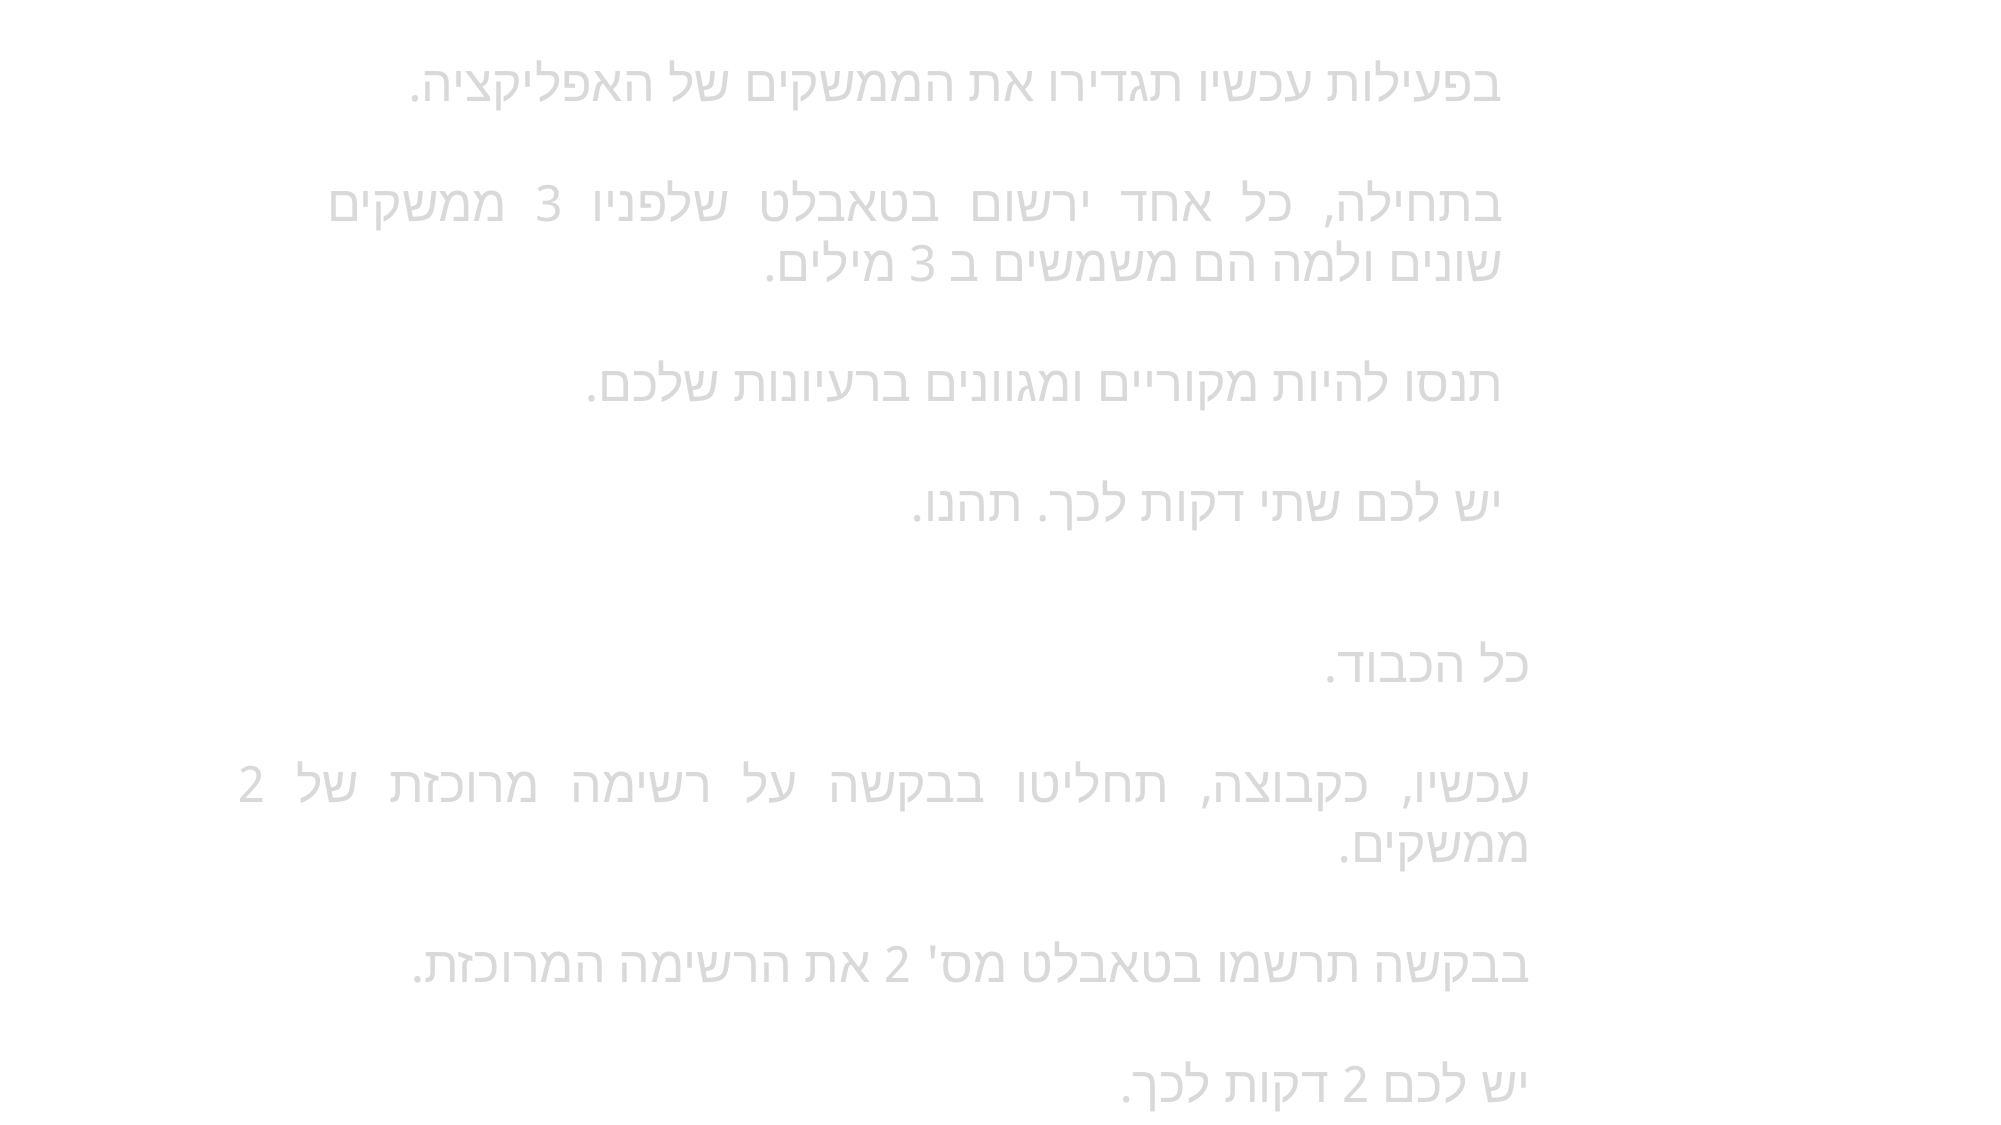

בפעילות עכשיו תגדירו את הממשקים של האפליקציה.

בתחילה, כל אחד ירשום בטאבלט שלפניו 3 ממשקים שונים ולמה הם משמשים ב 3 מילים.

תנסו להיות מקוריים ומגוונים ברעיונות שלכם.

יש לכם שתי דקות לכך. תהנו.
כל הכבוד.

עכשיו, כקבוצה, תחליטו בבקשה על רשימה מרוכזת של 2 ממשקים.

בבקשה תרשמו בטאבלט מס' 2 את הרשימה המרוכזת.

יש לכם 2 דקות לכך.